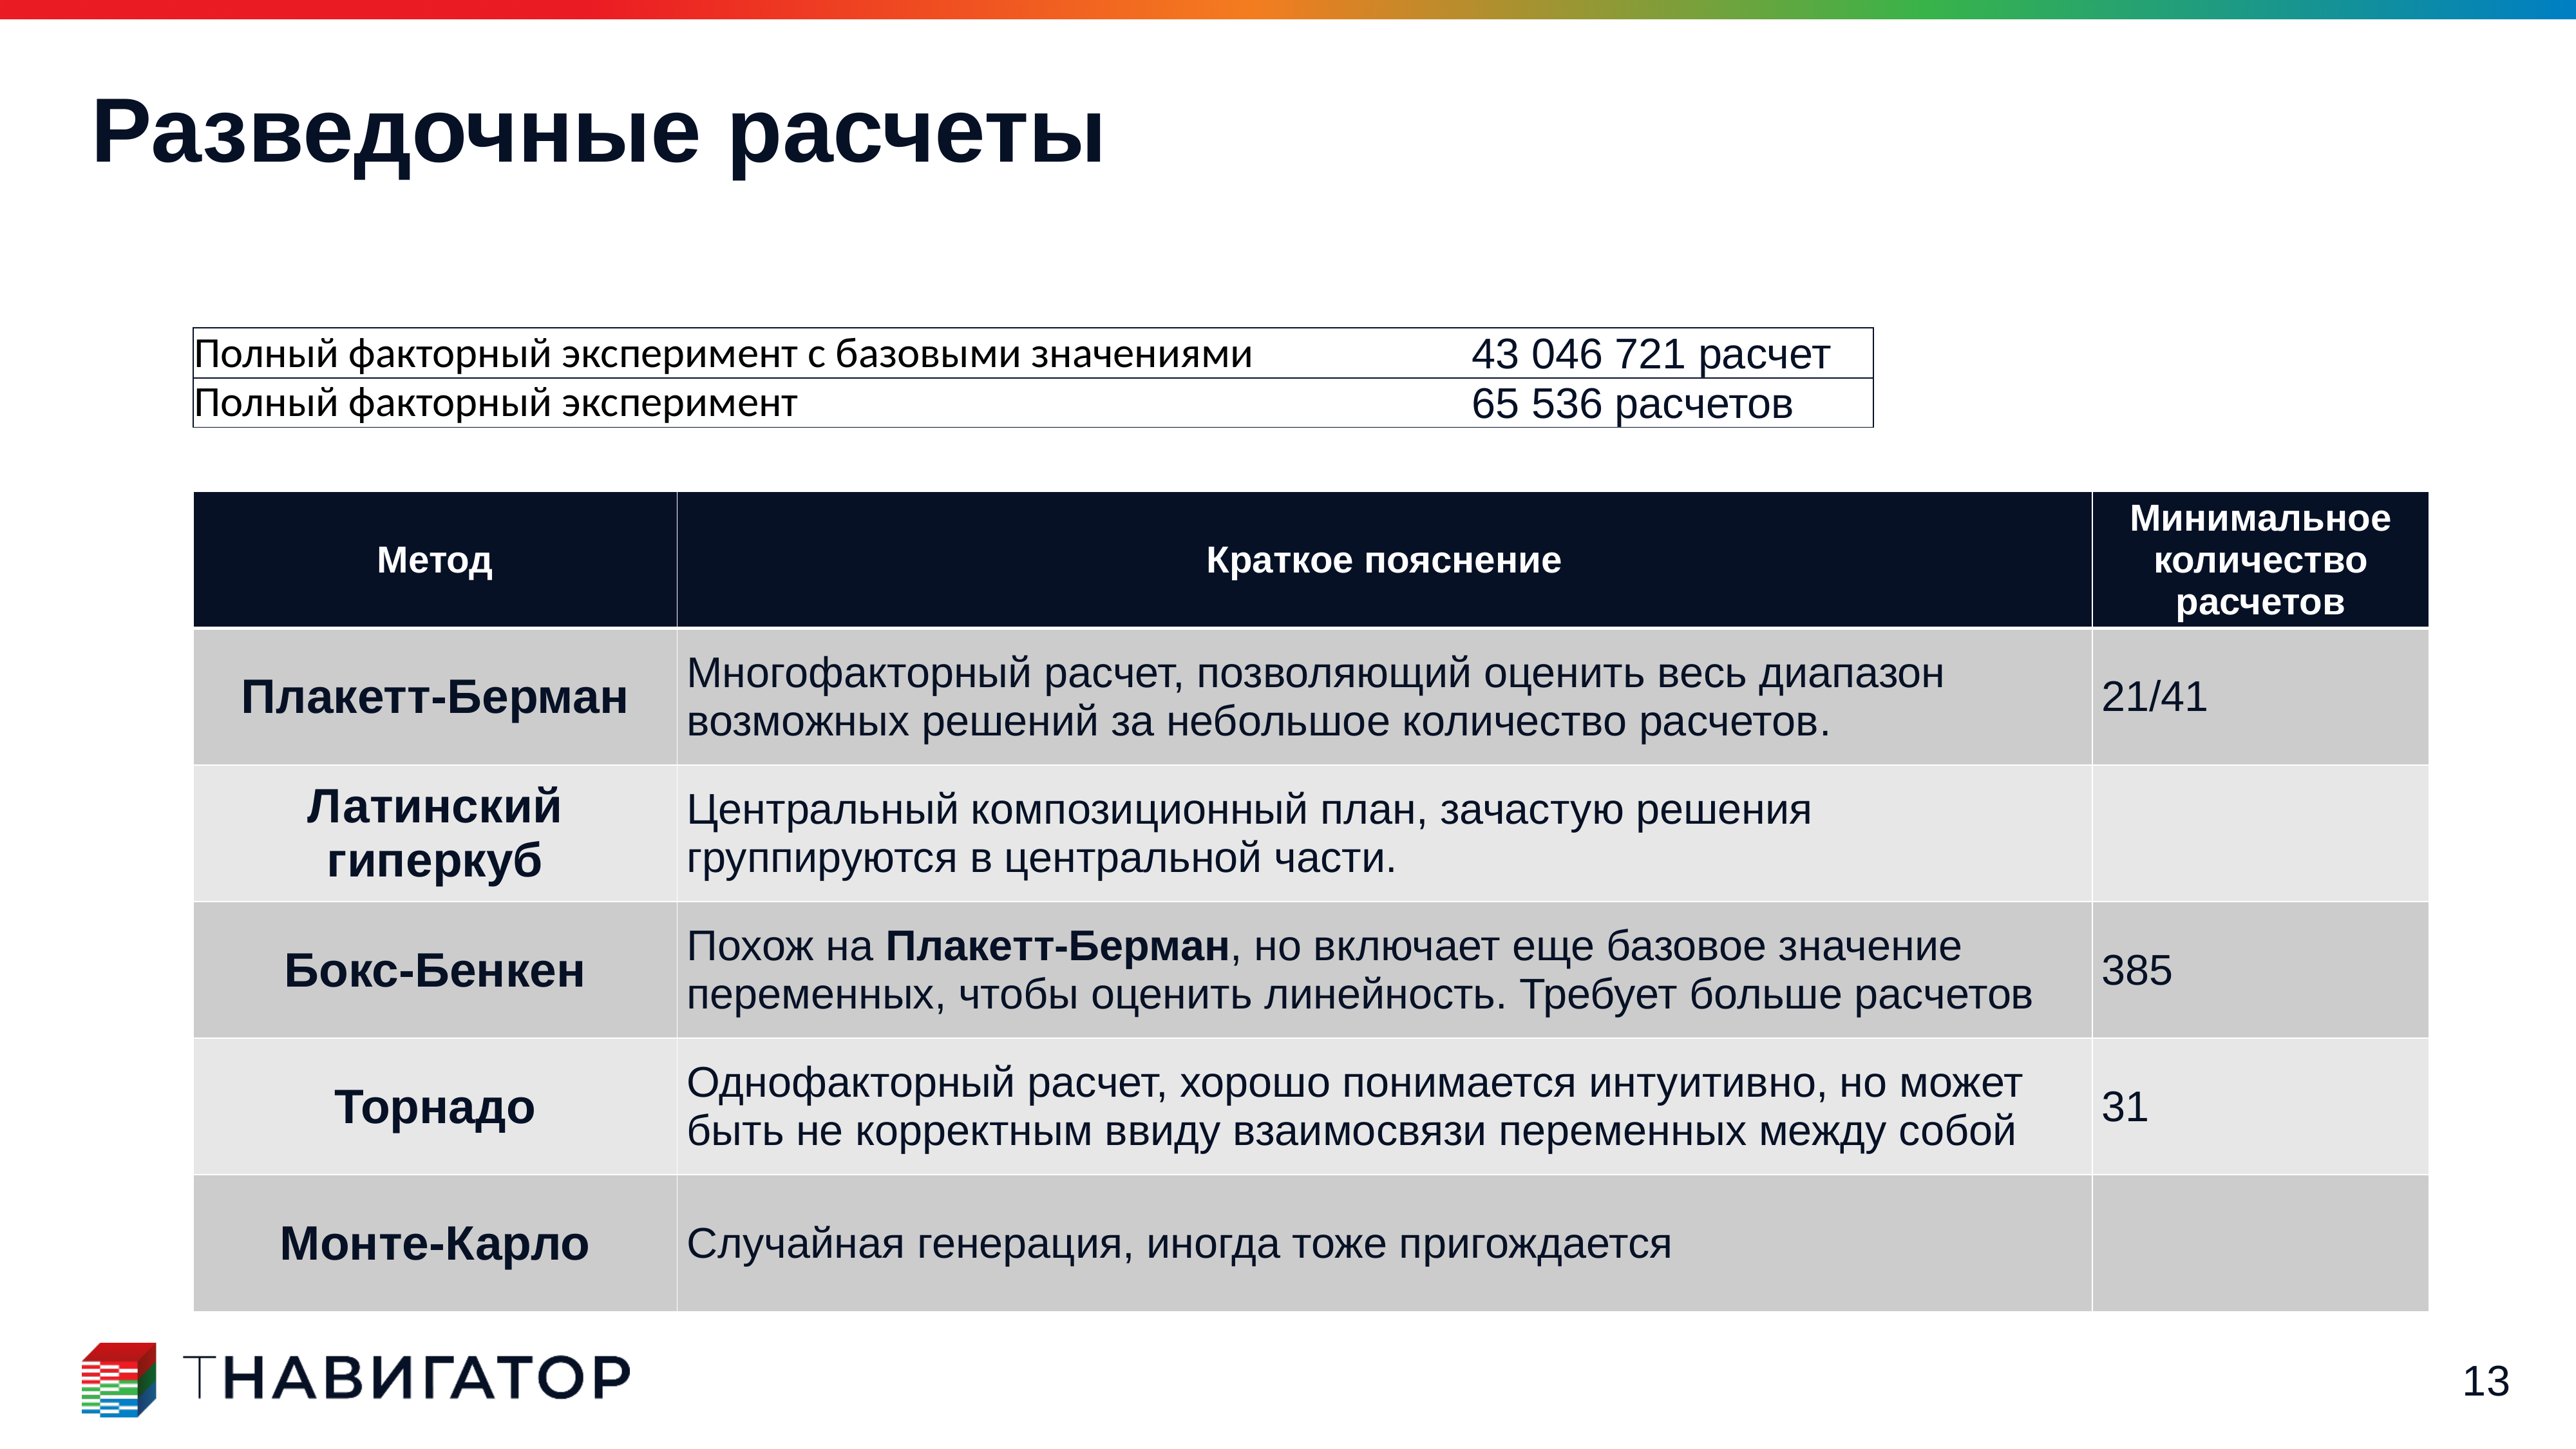

# Разведочные расчеты
| Полный факторный эксперимент с базовыми значениями | 43 046 721 расчет |
| --- | --- |
| Полный факторный эксперимент | 65 536 расчетов |
| Метод | Краткое пояснение | Минимальное количество расчетов |
| --- | --- | --- |
| Плакетт-Берман | Многофакторный расчет, позволяющий оценить весь диапазон возможных решений за небольшое количество расчетов. | 21/41 |
| Латинский гиперкуб | Центральный композиционный план, зачастую решения группируются в центральной части. |  |
| Бокс-Бенкен | Похож на Плакетт-Берман, но включает еще базовое значение переменных, чтобы оценить линейность. Требует больше расчетов | 385 |
| Торнадо | Однофакторный расчет, хорошо понимается интуитивно, но может быть не корректным ввиду взаимосвязи переменных между собой | 31 |
| Монте-Карло | Случайная генерация, иногда тоже пригождается |  |
13